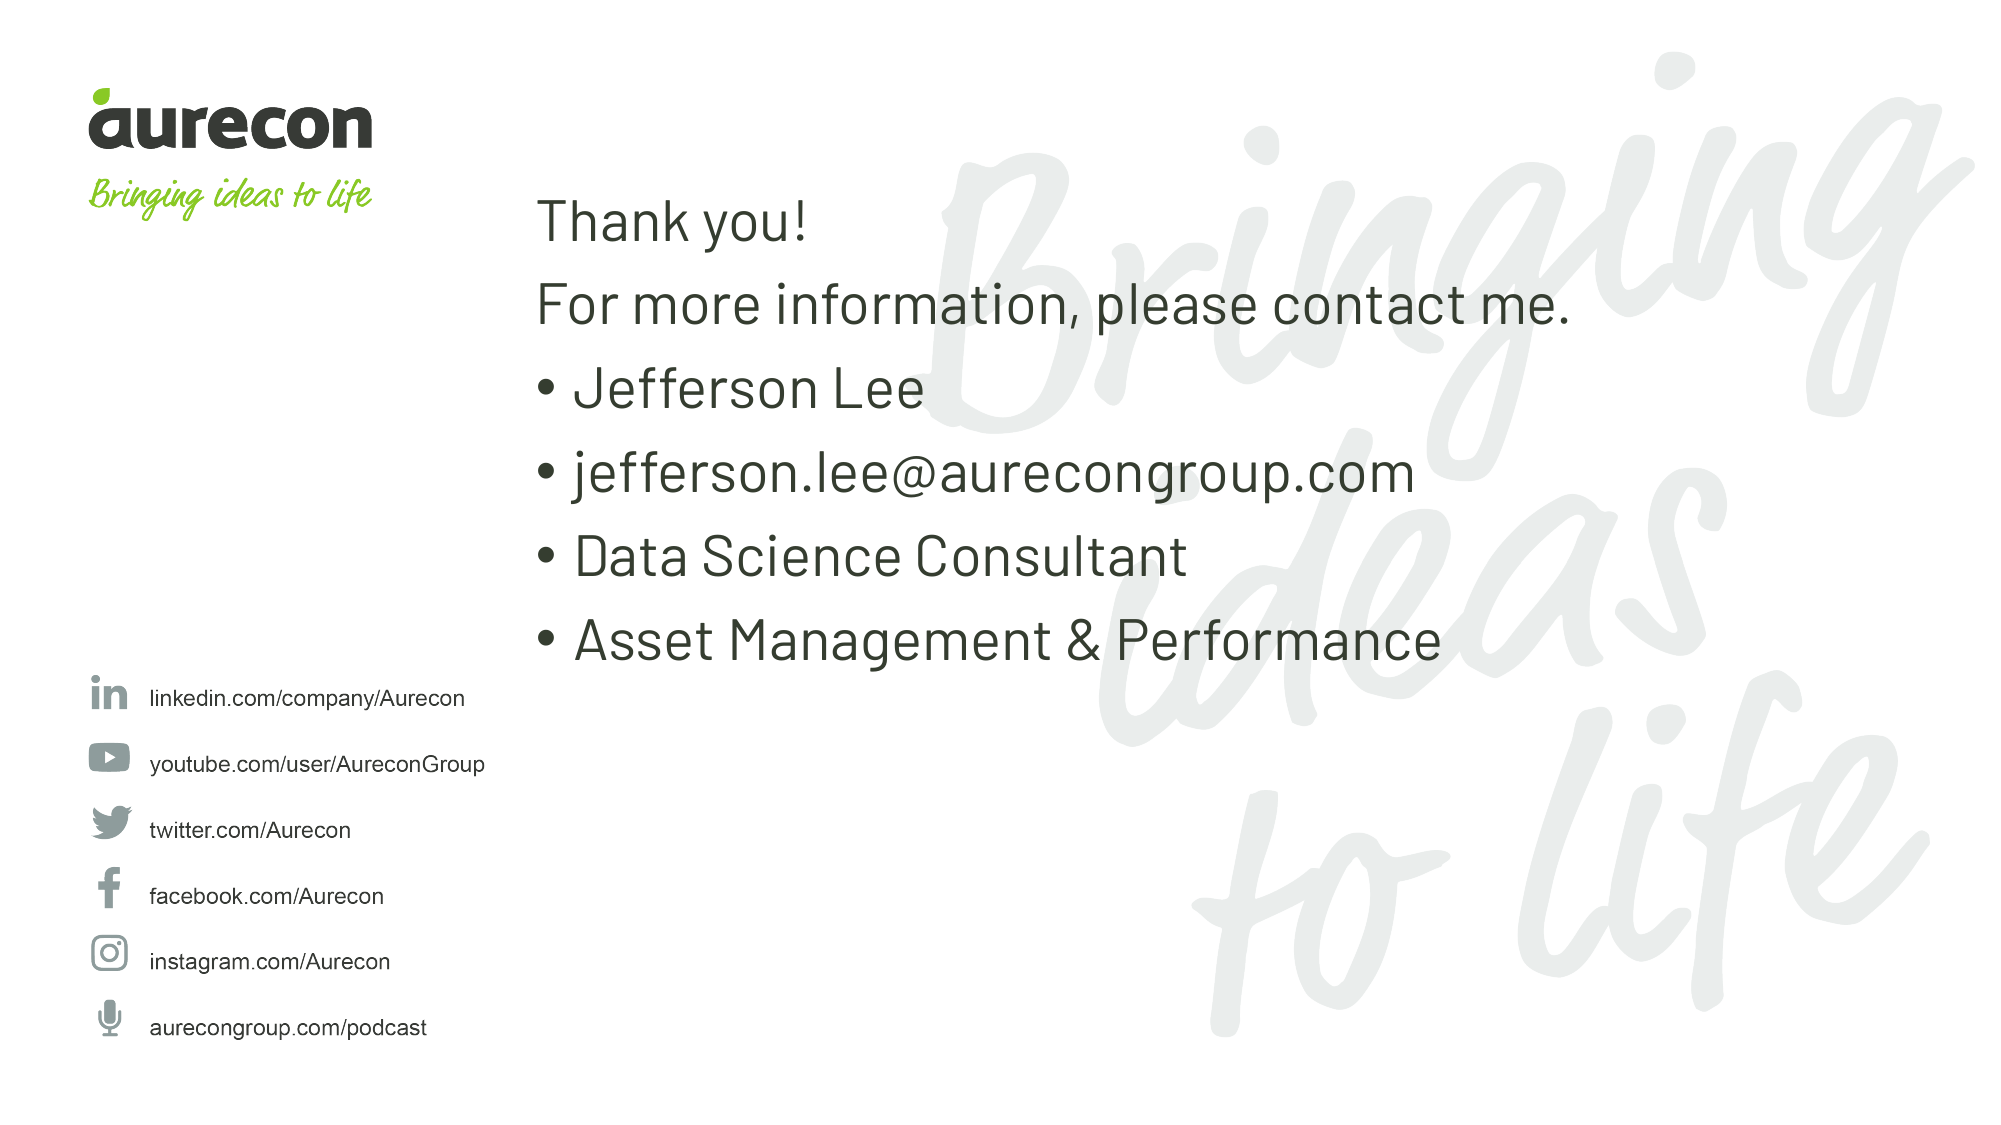

Thank you!
For more information, please contact me.
Jefferson Lee
jefferson.lee@aurecongroup.com
Data Science Consultant
Asset Management & Performance